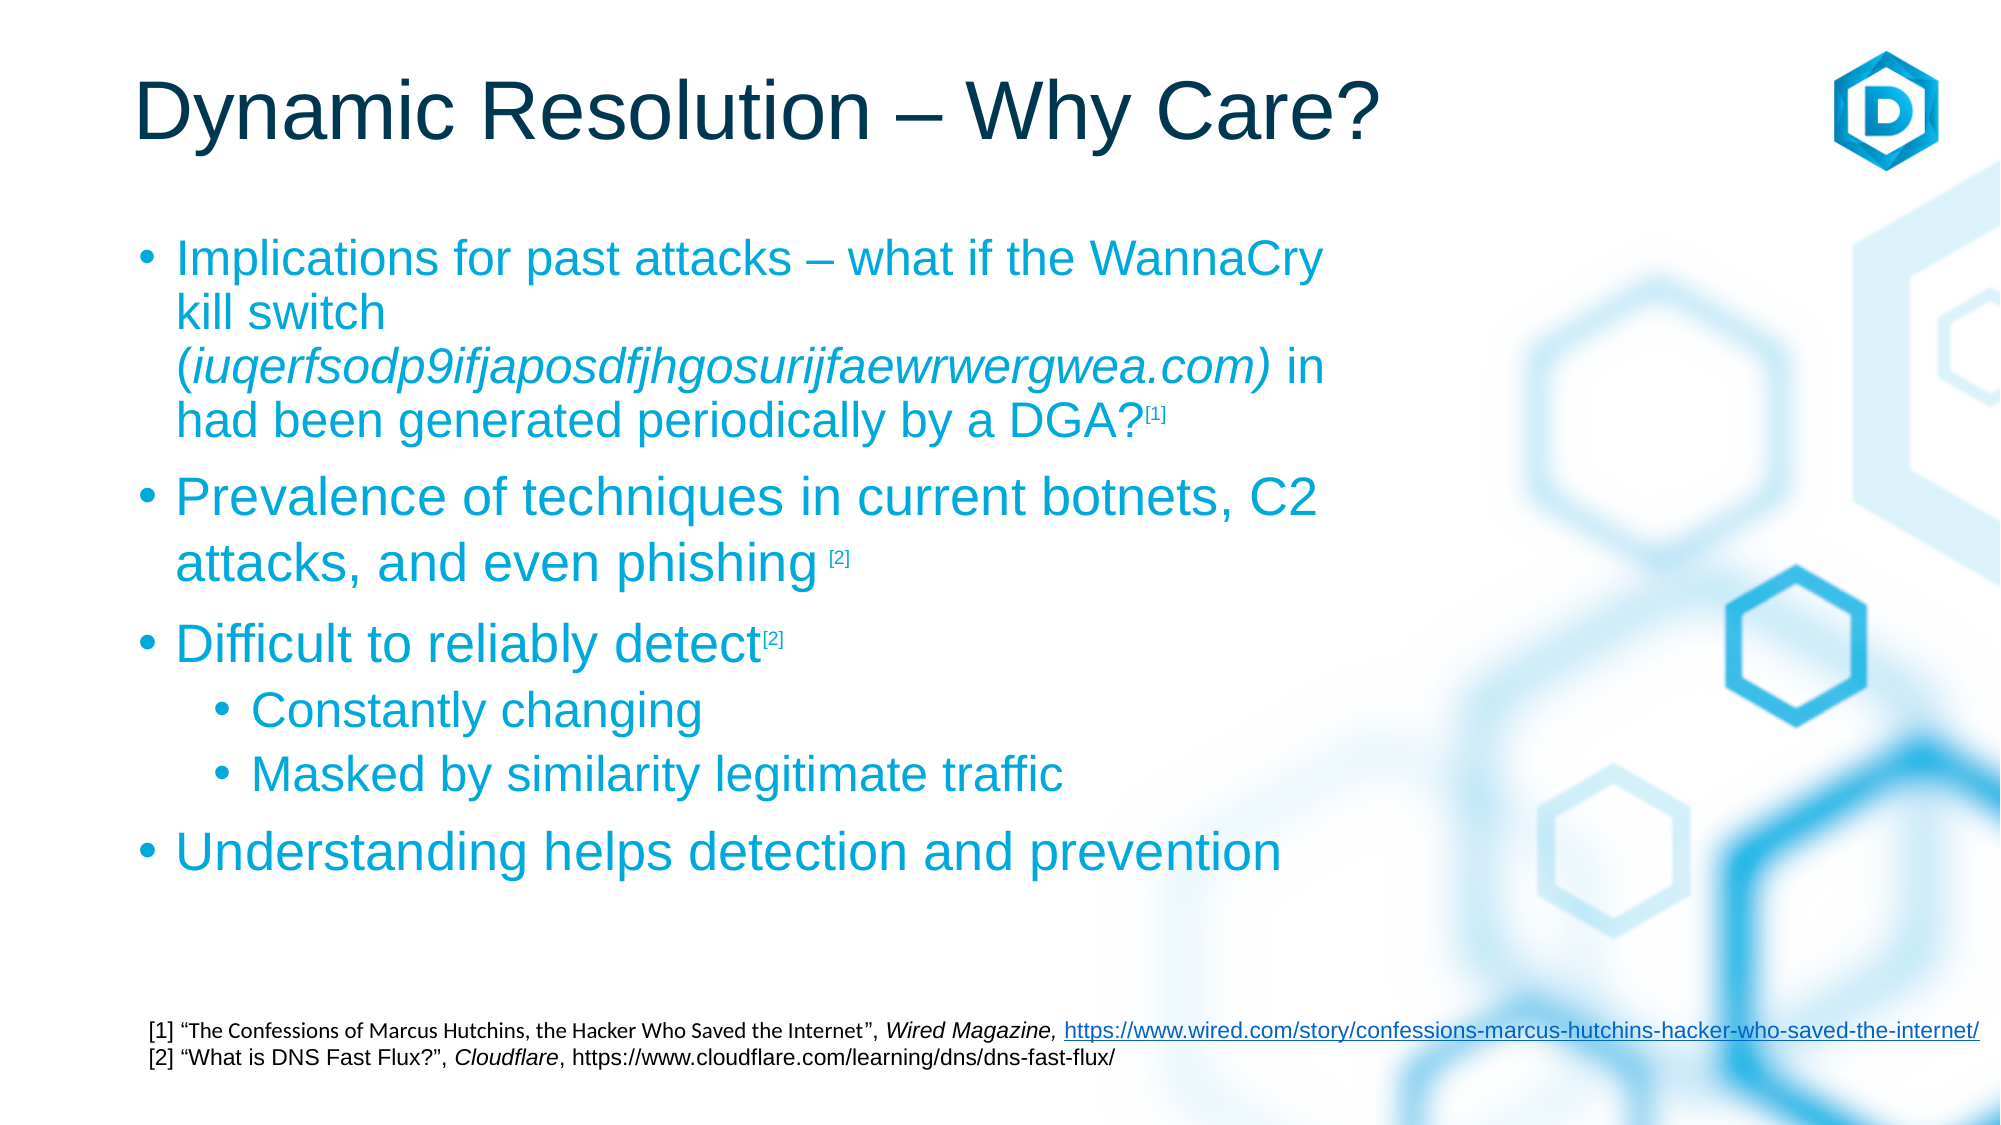

# Dynamic Resolution – Why Care?
Implications for past attacks – what if the WannaCry kill switch (iuqerfsodp9ifjaposdfjhgosurijfaewrwergwea.com) in had been generated periodically by a DGA?[1]
Prevalence of techniques in current botnets, C2 attacks, and even phishing [2]
Difficult to reliably detect[2]
Constantly changing
Masked by similarity legitimate traffic
Understanding helps detection and prevention
[1] “The Confessions of Marcus Hutchins, the Hacker Who Saved the Internet”, Wired Magazine, https://www.wired.com/story/confessions-marcus-hutchins-hacker-who-saved-the-internet/
[2] “What is DNS Fast Flux?”, Cloudflare, https://www.cloudflare.com/learning/dns/dns-fast-flux/